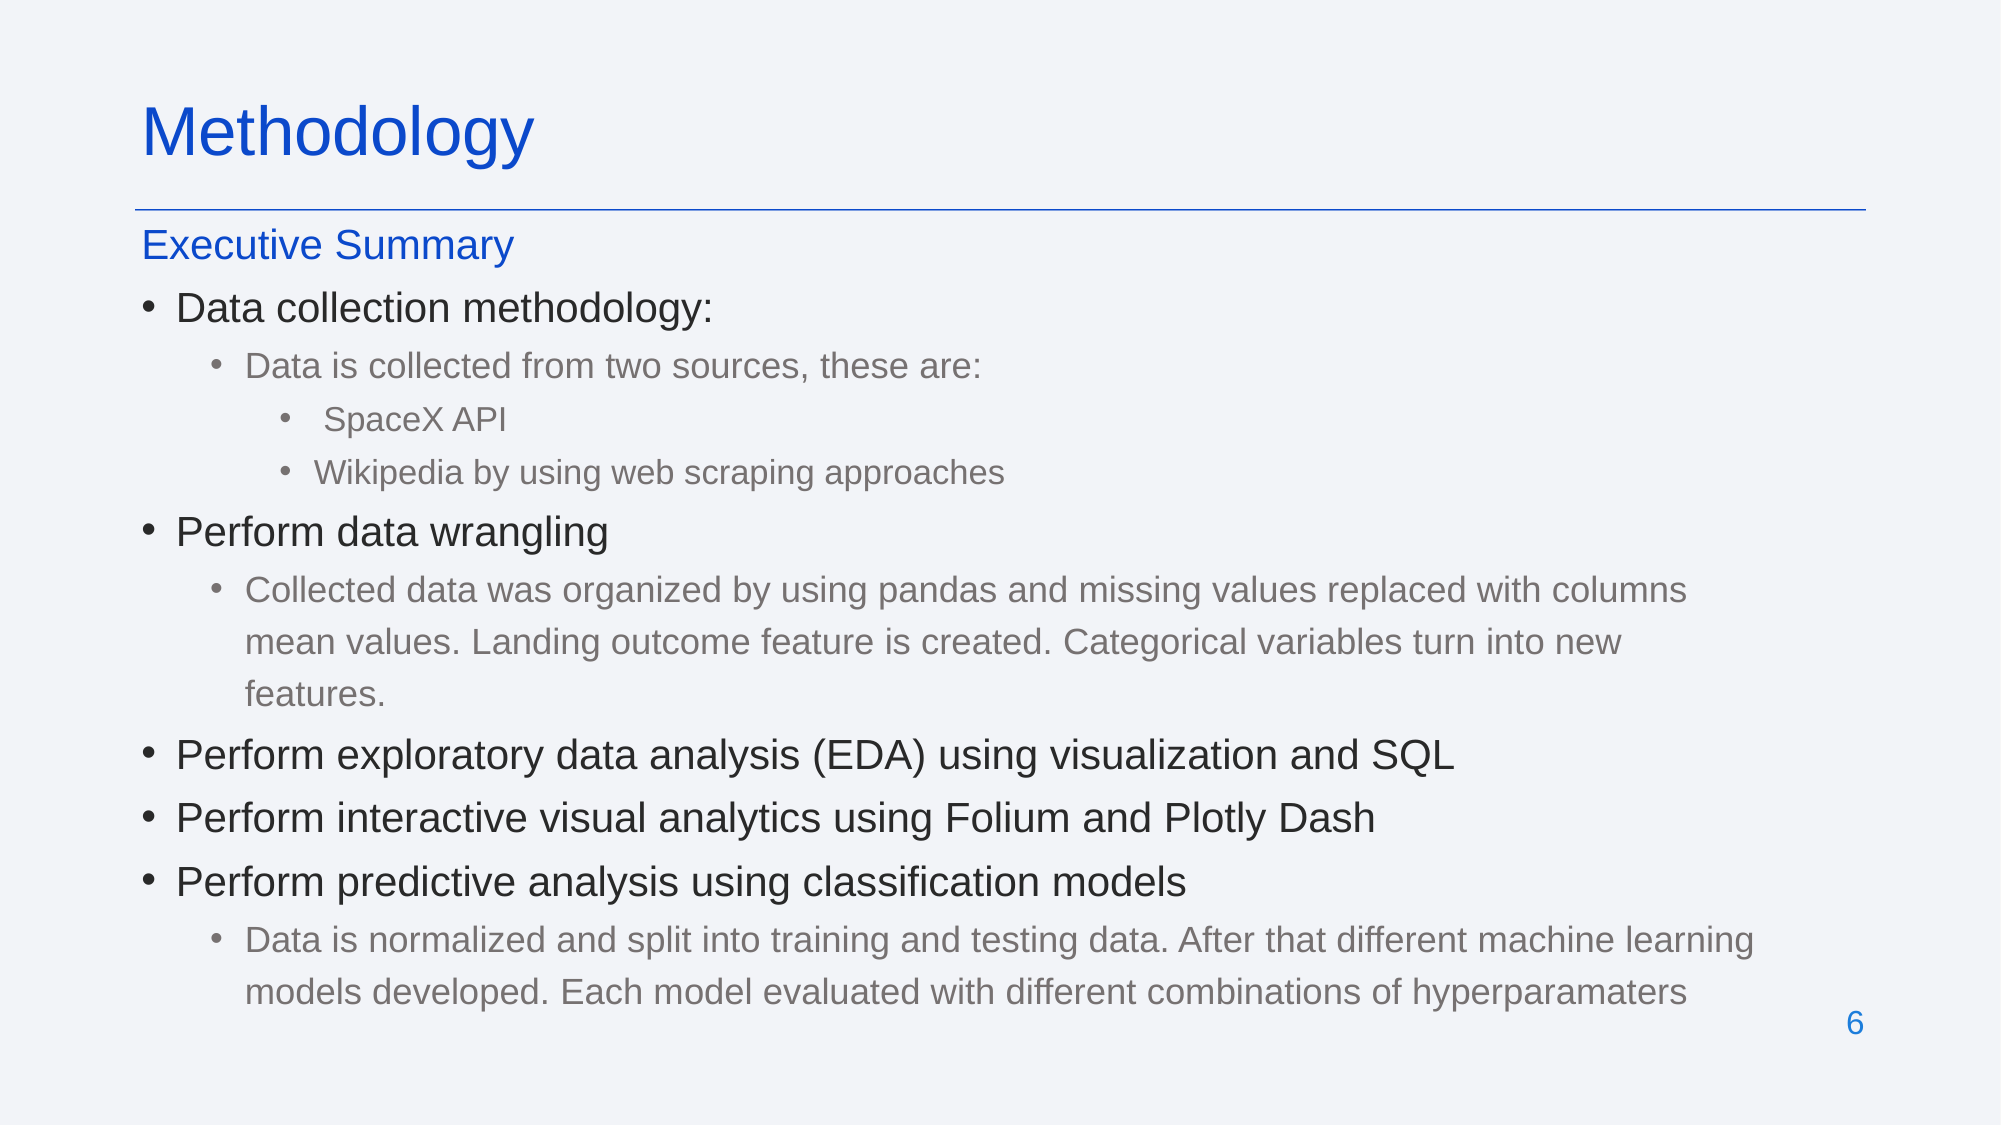

Methodology
Executive Summary
Data collection methodology:
Data is collected from two sources, these are:
 SpaceX API
Wikipedia by using web scraping approaches
Perform data wrangling
Collected data was organized by using pandas and missing values replaced with columns mean values. Landing outcome feature is created. Categorical variables turn into new features.
Perform exploratory data analysis (EDA) using visualization and SQL
Perform interactive visual analytics using Folium and Plotly Dash
Perform predictive analysis using classification models
Data is normalized and split into training and testing data. After that different machine learning models developed. Each model evaluated with different combinations of hyperparamaters

6